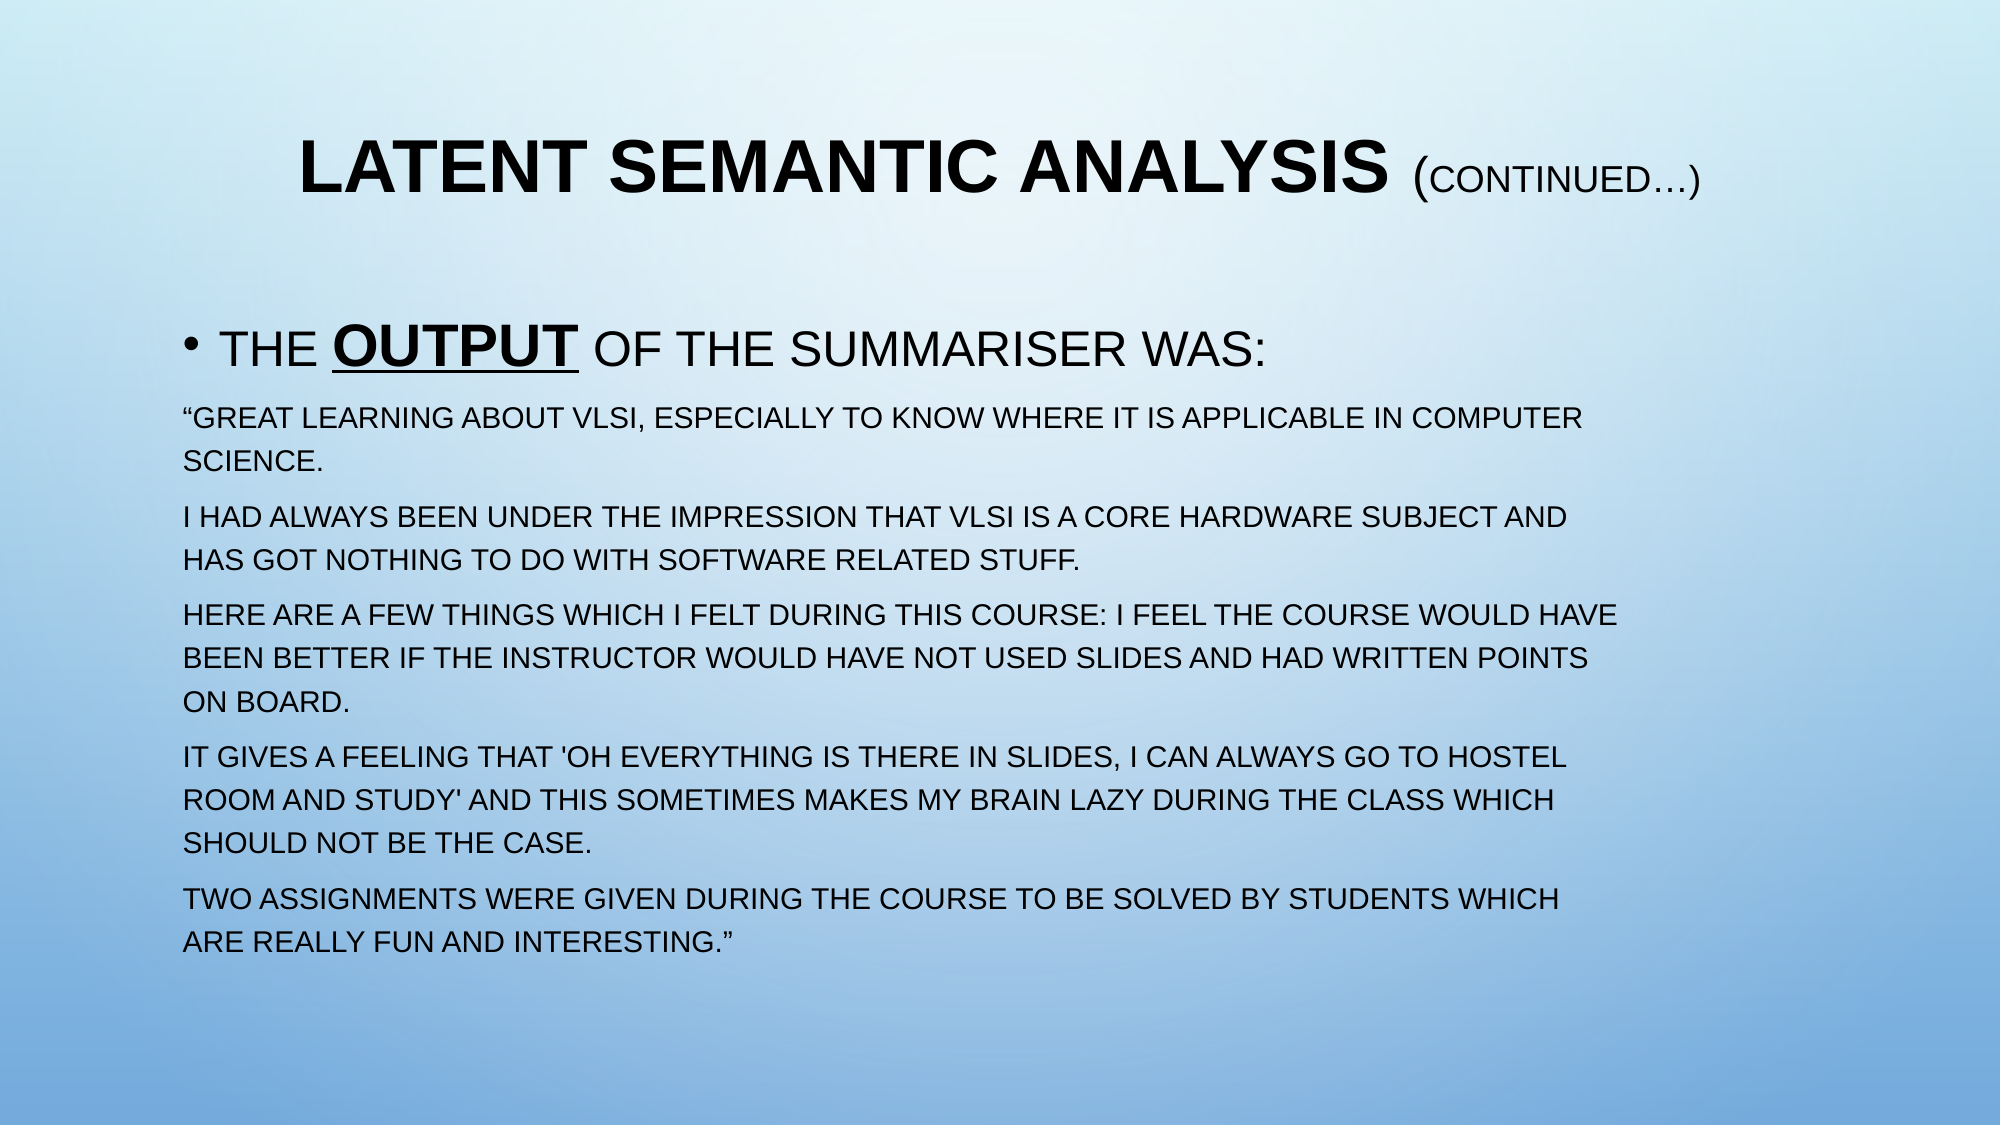

# LATENT SEMANTIC ANALYSIS (Continued…)
The output of the summariser was:
“Great learning about VLSI, especially to know where it is applicable in computer science.
I had always been under the impression that VLSI is a core hardware subject and has got nothing to do with software related stuff.
Here are a few things which I felt during this course: I feel the course would have been better if the instructor would have not used slides and had written points on board.
It gives a feeling that 'oh everything is there in slides, I can always go to hostel room and study' and this sometimes makes my brain lazy during the class which should not be the case.
Two assignments were given during the course to be solved by students which are really fun and interesting.”